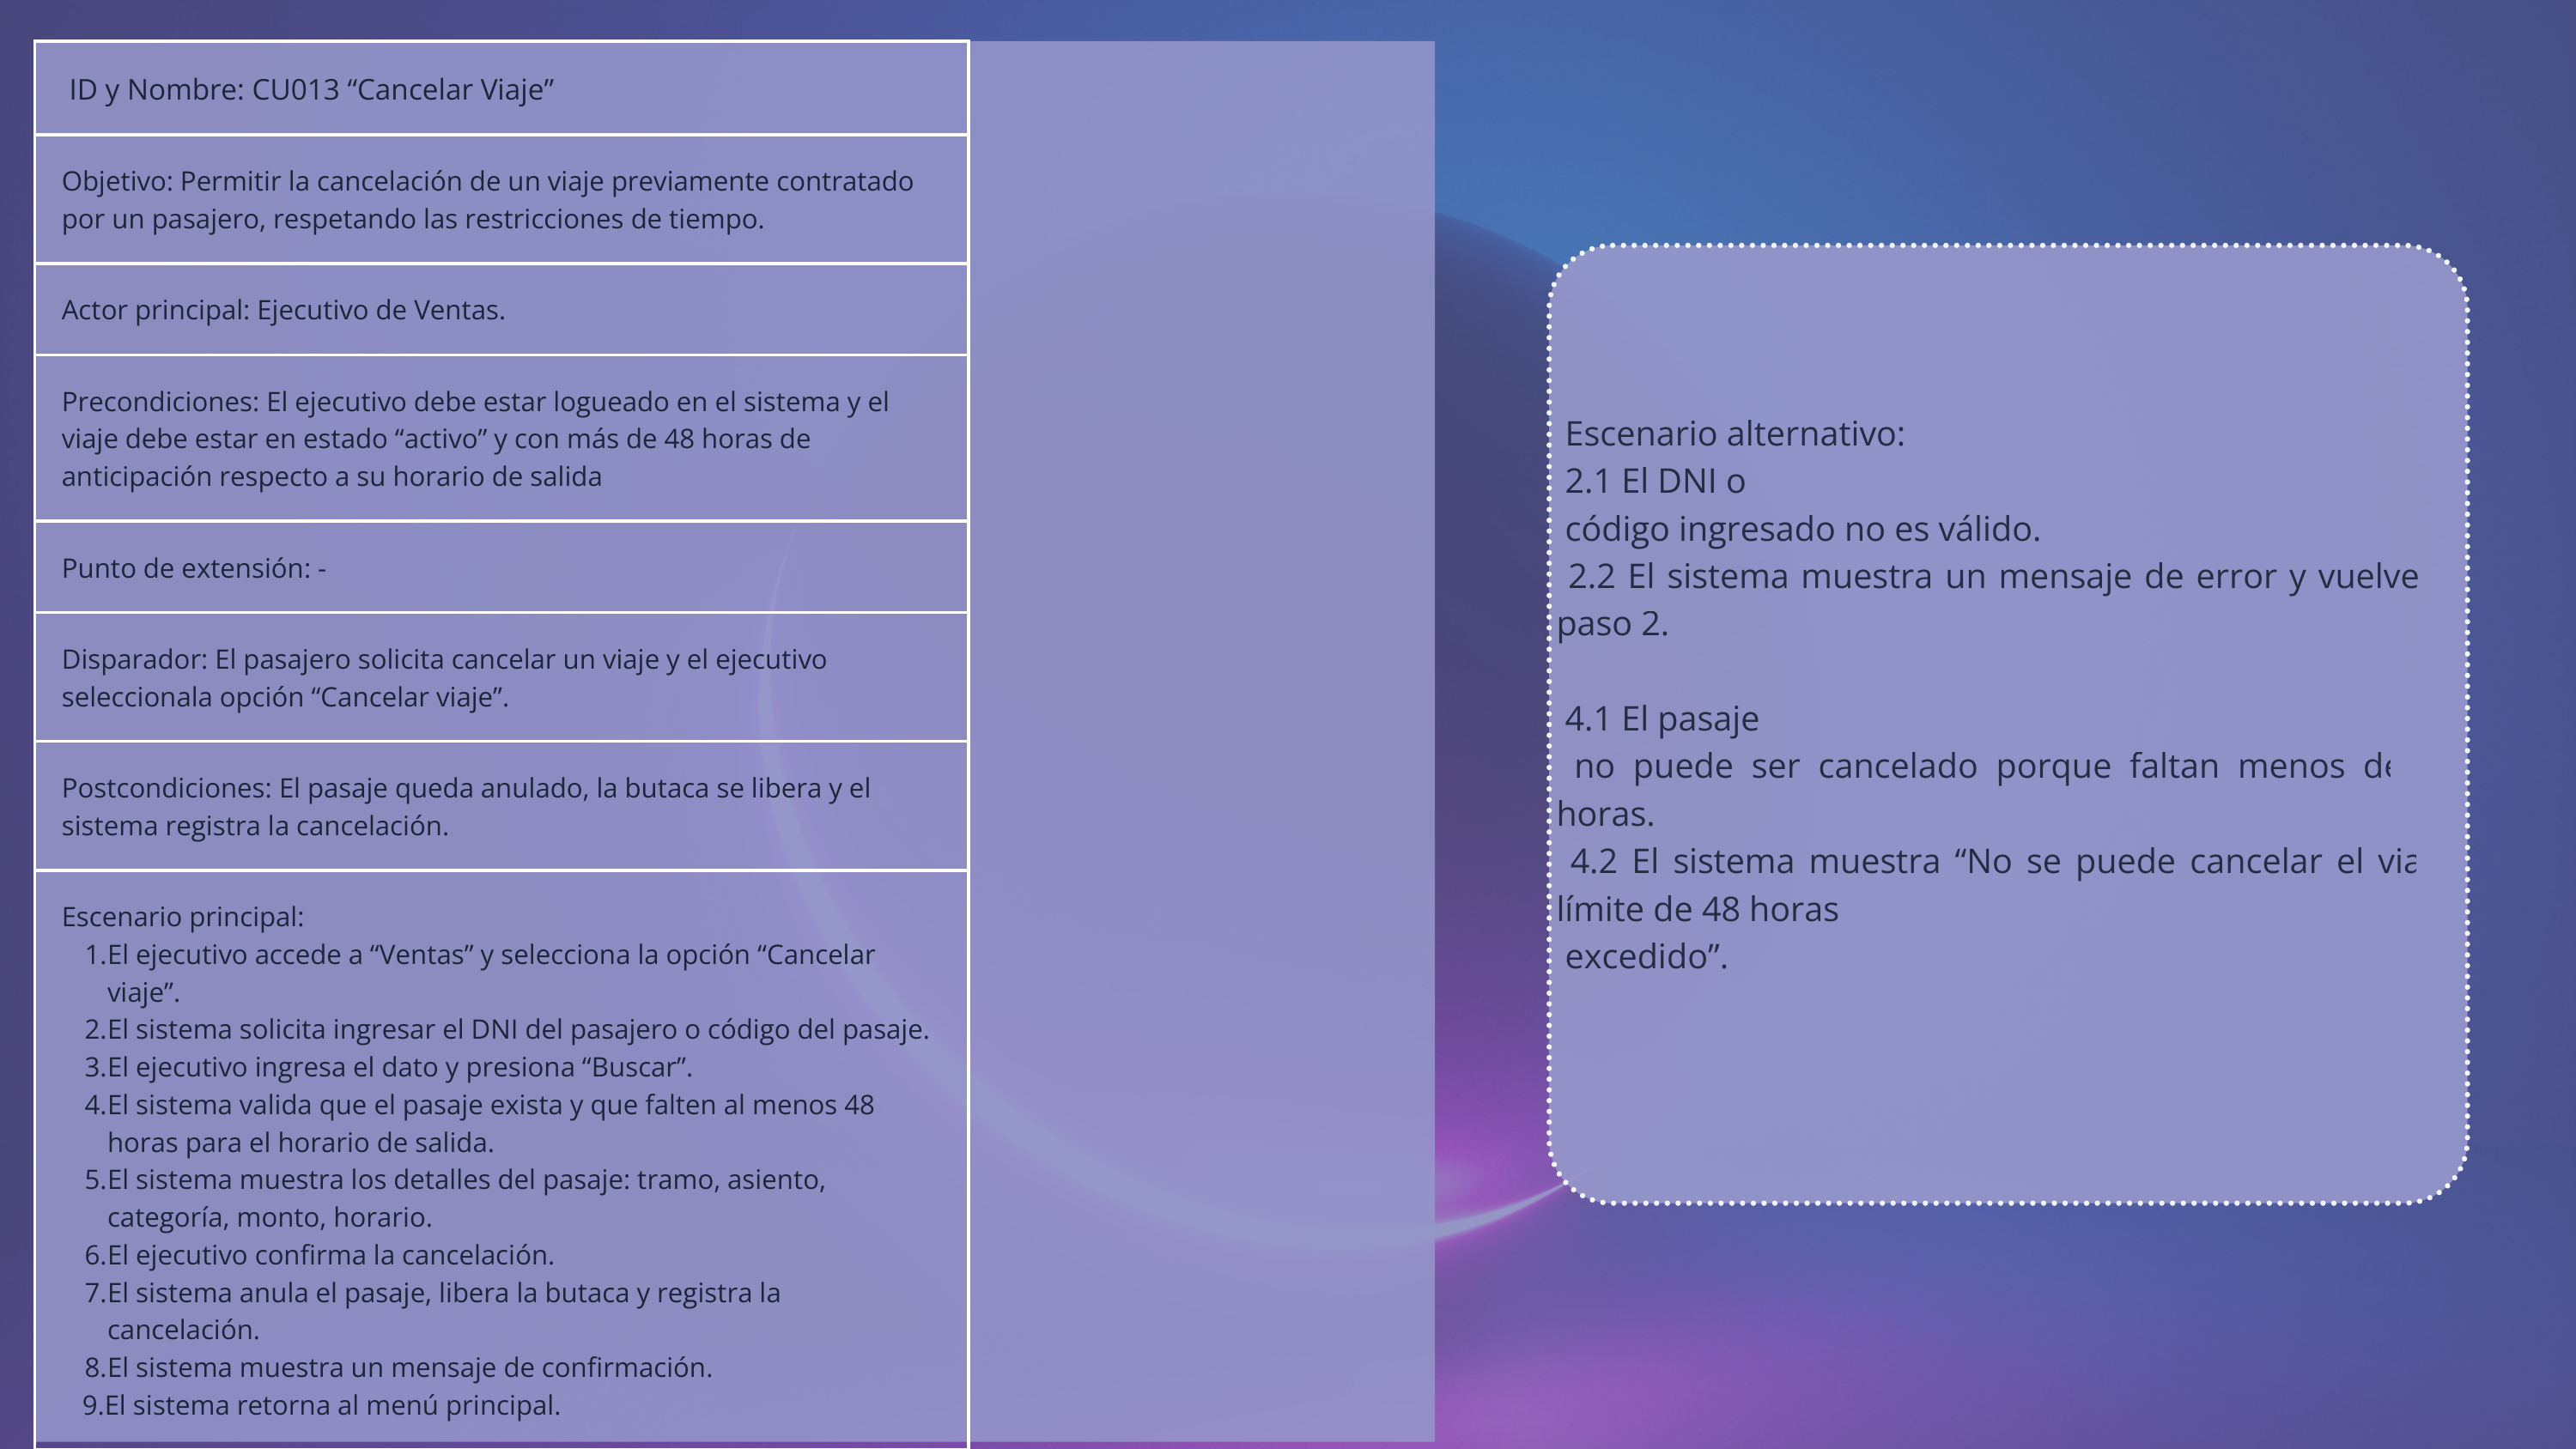

| ID y Nombre: CU013 “Cancelar Viaje” |
| --- |
| Objetivo: Permitir la cancelación de un viaje previamente contratado por un pasajero, respetando las restricciones de tiempo. |
| Actor principal: Ejecutivo de Ventas. |
| Precondiciones: El ejecutivo debe estar logueado en el sistema y el viaje debe estar en estado “activo” y con más de 48 horas de anticipación respecto a su horario de salida |
| Punto de extensión: - |
| Disparador: El pasajero solicita cancelar un viaje y el ejecutivo seleccionala opción “Cancelar viaje”. |
| Postcondiciones: El pasaje queda anulado, la butaca se libera y el sistema registra la cancelación. |
| Escenario principal: El ejecutivo accede a “Ventas” y selecciona la opción “Cancelar viaje”. El sistema solicita ingresar el DNI del pasajero o código del pasaje. El ejecutivo ingresa el dato y presiona “Buscar”. El sistema valida que el pasaje exista y que falten al menos 48 horas para el horario de salida. El sistema muestra los detalles del pasaje: tramo, asiento, categoría, monto, horario. El ejecutivo confirma la cancelación. El sistema anula el pasaje, libera la butaca y registra la cancelación. El sistema muestra un mensaje de confirmación. 9.El sistema retorna al menú principal. |
|  |

 Escenario alternativo:
 2.1 El DNI o
 código ingresado no es válido.
 2.2 El sistema muestra un mensaje de error y vuelve al paso 2.

 4.1 El pasaje
 no puede ser cancelado porque faltan menos de 48 horas.
 4.2 El sistema muestra “No se puede cancelar el viaje: límite de 48 horas
 excedido”.